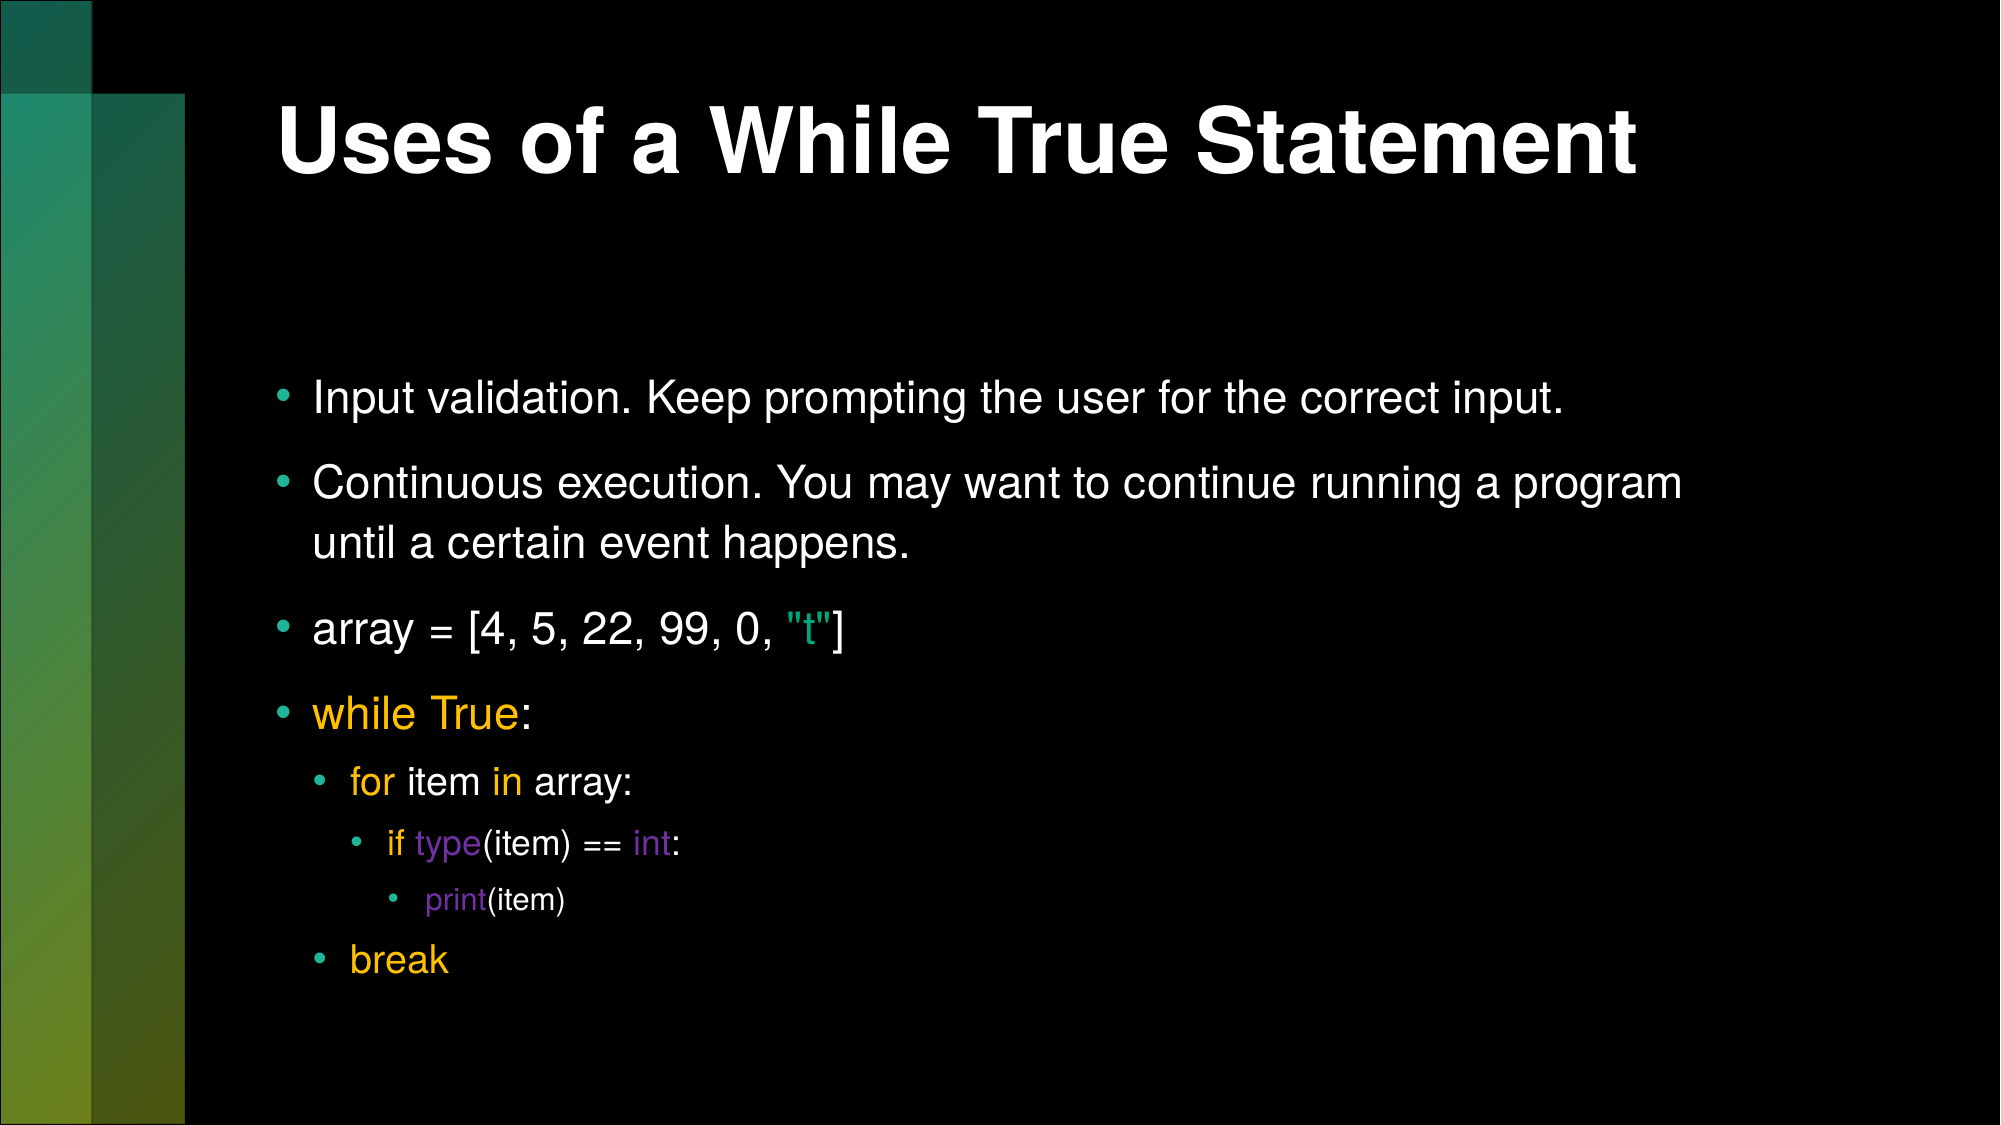

# Uses of a While True Statement
Input validation. Keep prompting the user for the correct input.
Continuous execution. You may want to continue running a program until a certain event happens.
array = [4, 5, 22, 99, 0, "t"]
while True:
for item in array:
if type(item) == int:
print(item)
break